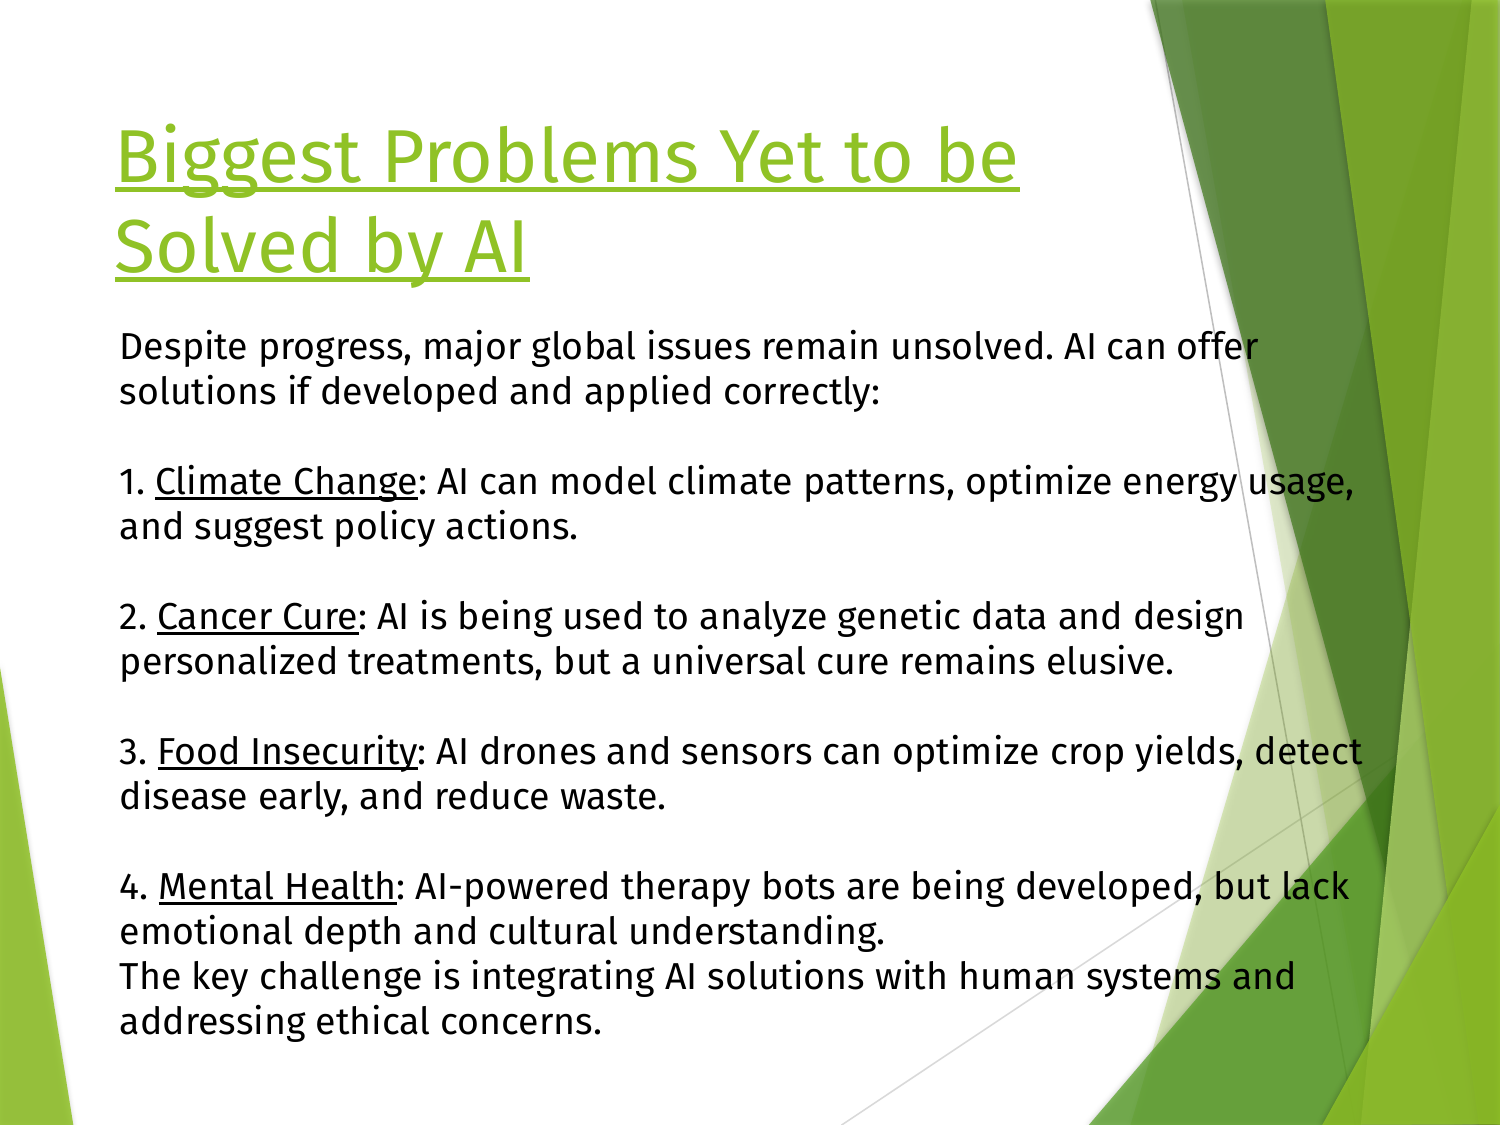

# Biggest Problems Yet to be Solved by AI

Despite progress, major global issues remain unsolved. AI can offer solutions if developed and applied correctly:

1. Climate Change: AI can model climate patterns, optimize energy usage, and suggest policy actions.
2. Cancer Cure: AI is being used to analyze genetic data and design personalized treatments, but a universal cure remains elusive.
3. Food Insecurity: AI drones and sensors can optimize crop yields, detect disease early, and reduce waste.
4. Mental Health: AI-powered therapy bots are being developed, but lack emotional depth and cultural understanding.
The key challenge is integrating AI solutions with human systems and addressing ethical concerns.